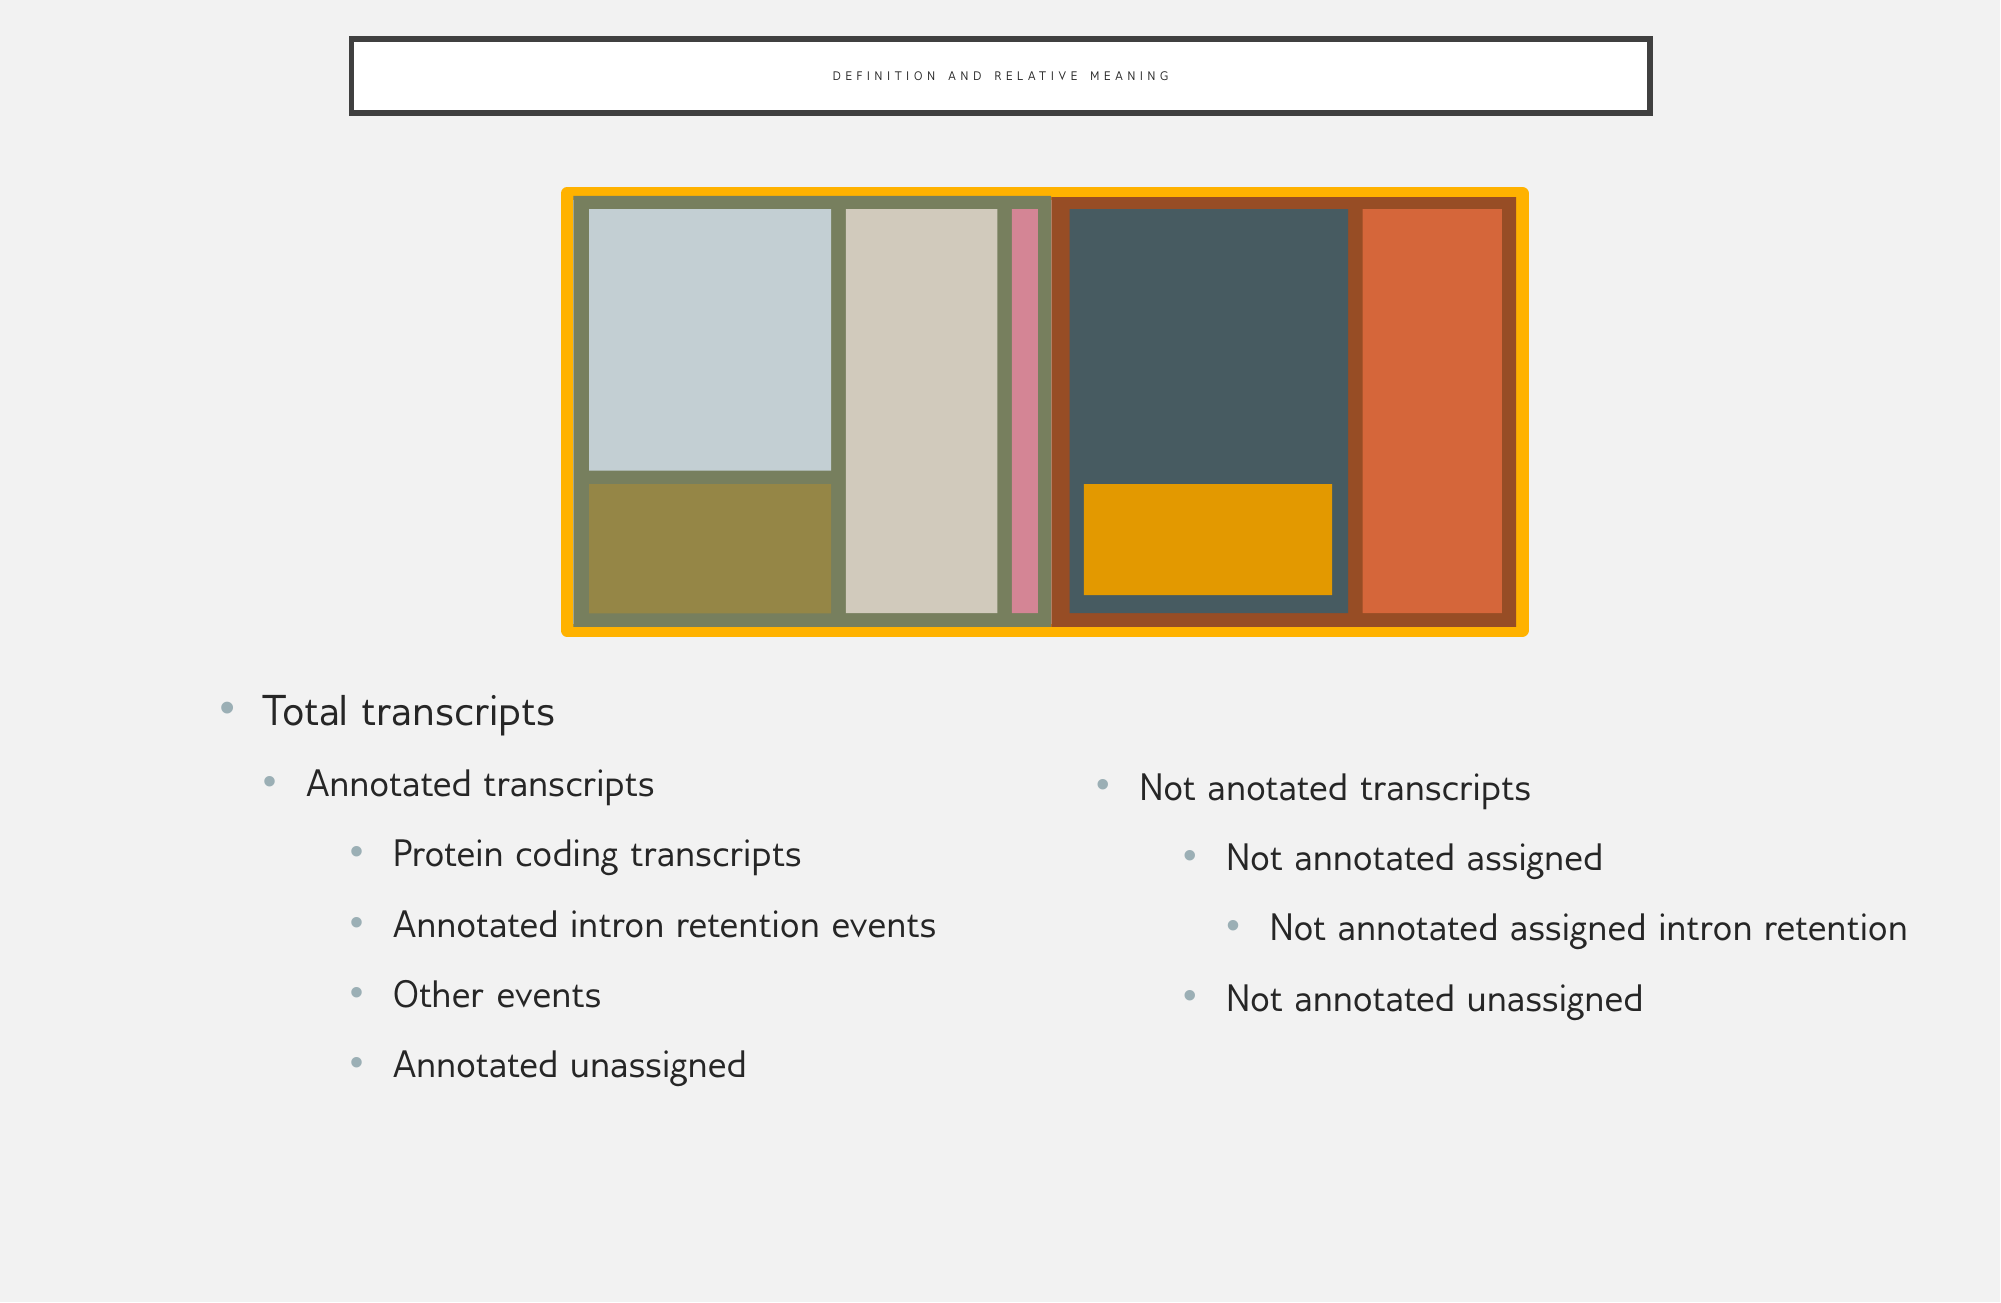

# Definition and relative meaning

Total transcripts
Annotated transcripts
Protein coding transcripts
Annotated intron retention events
Other events
Annotated unassigned
Not anotated transcripts
Not annotated assigned
Not annotated assigned intron retention
Not annotated unassigned